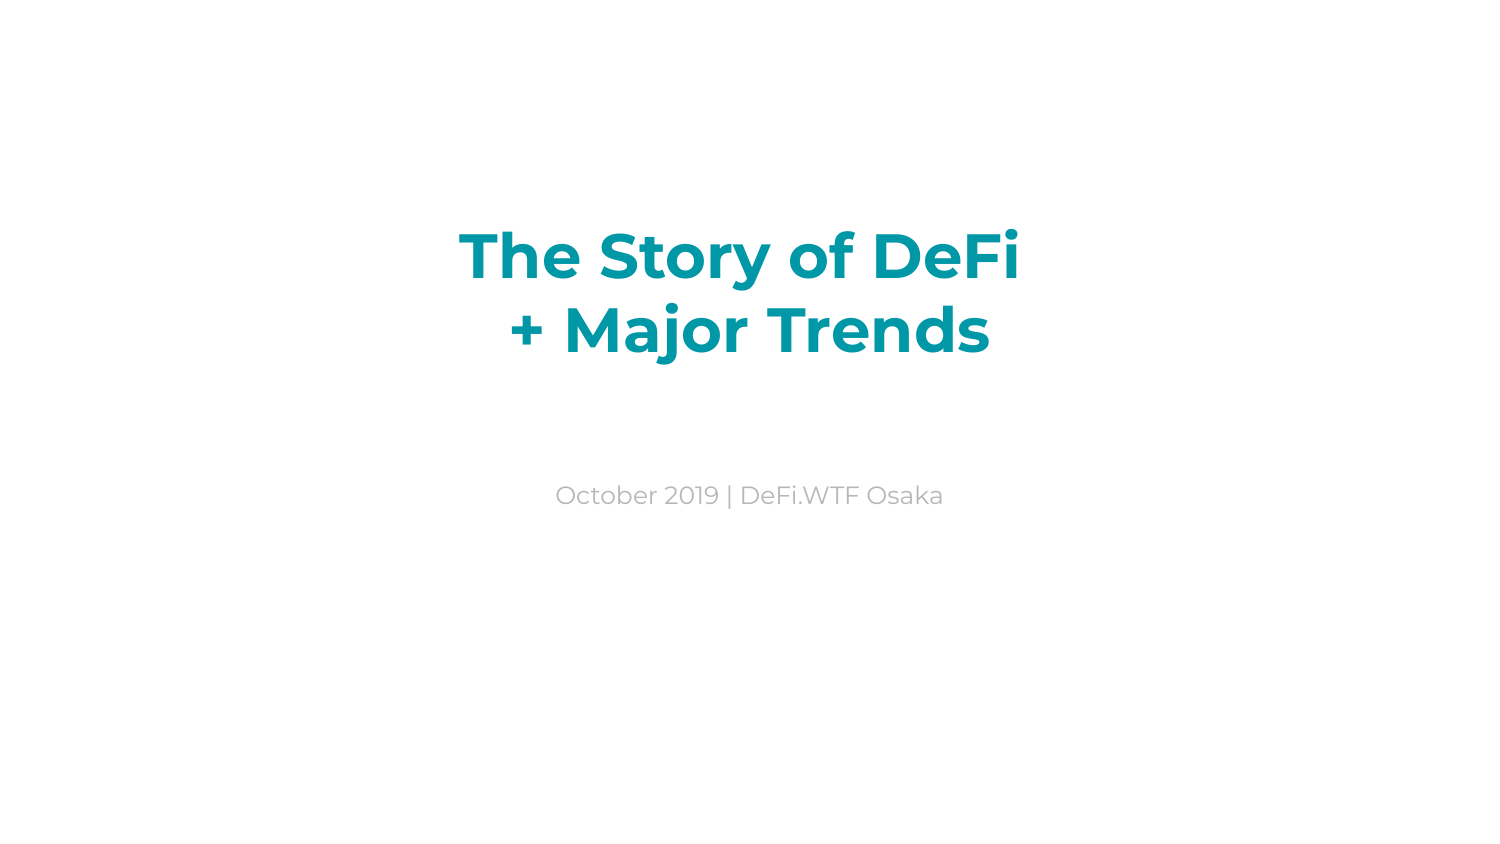

# The Story of DeFi
+ Major Trends
October 2019 | DeFi.WTF Osaka